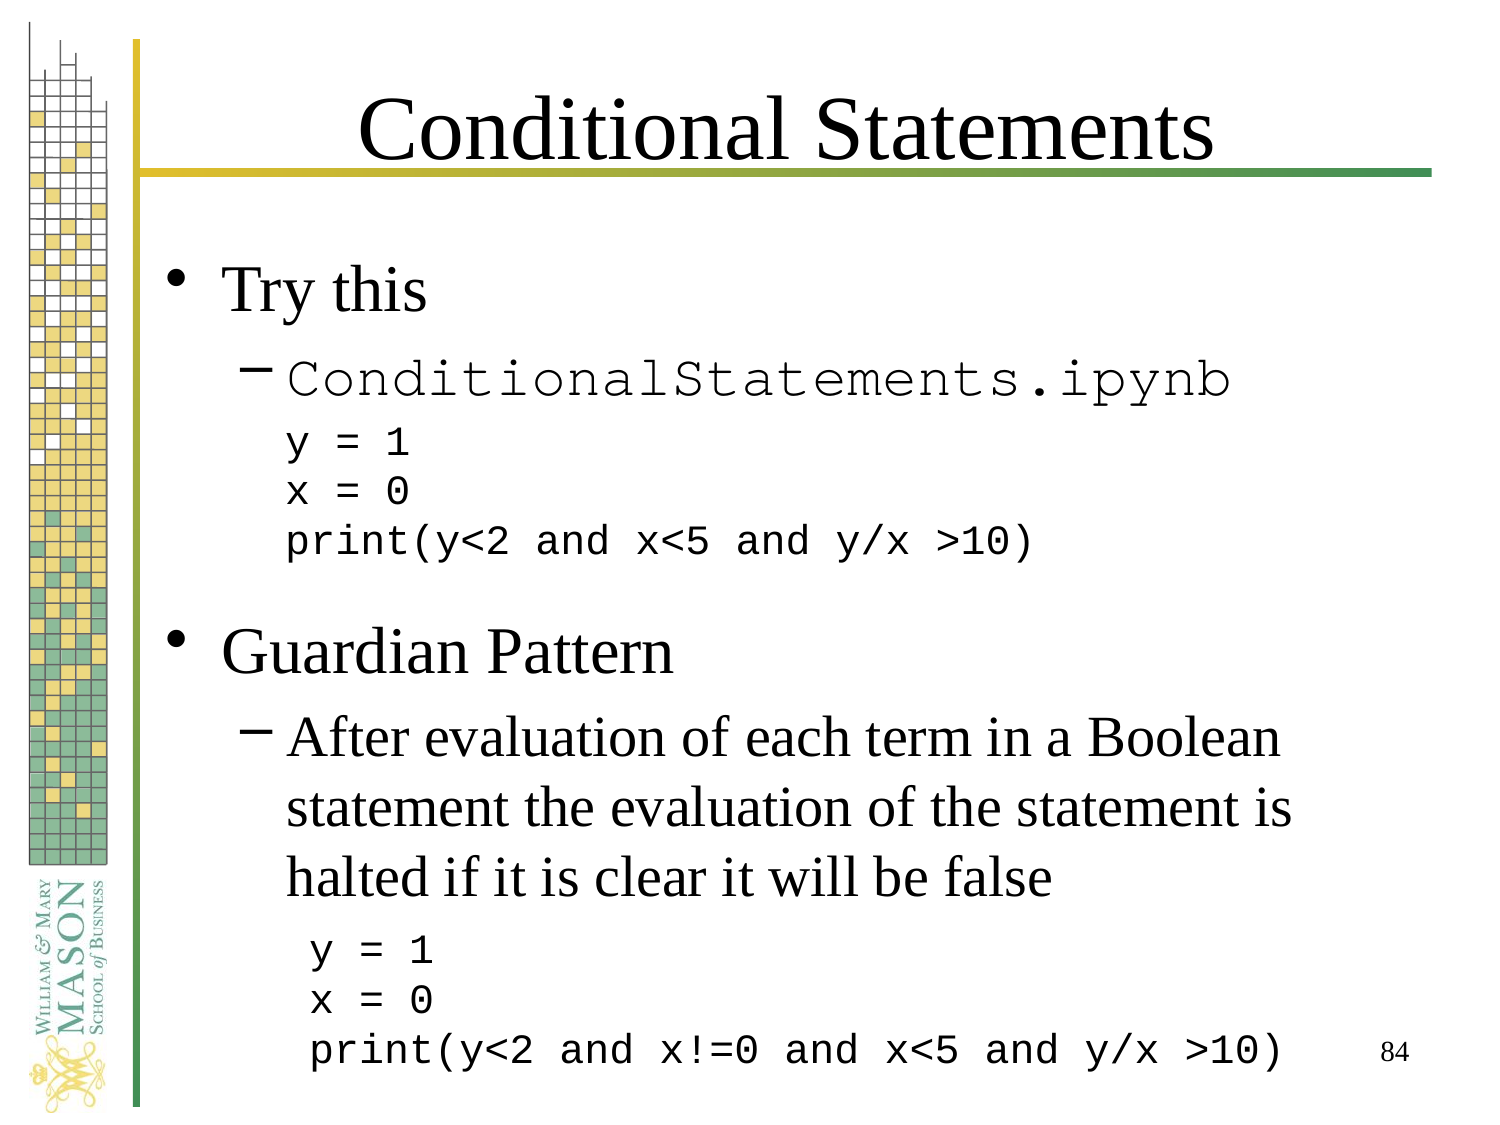

# Conditional Statements
Try this
ConditionalStatements.ipynb

Guardian Pattern
After evaluation of each term in a Boolean statement the evaluation of the statement is halted if it is clear it will be false
y = 1
x = 0
print(y<2 and x<5 and y/x >10)
y = 1
x = 0
print(y<2 and x!=0 and x<5 and y/x >10)
84